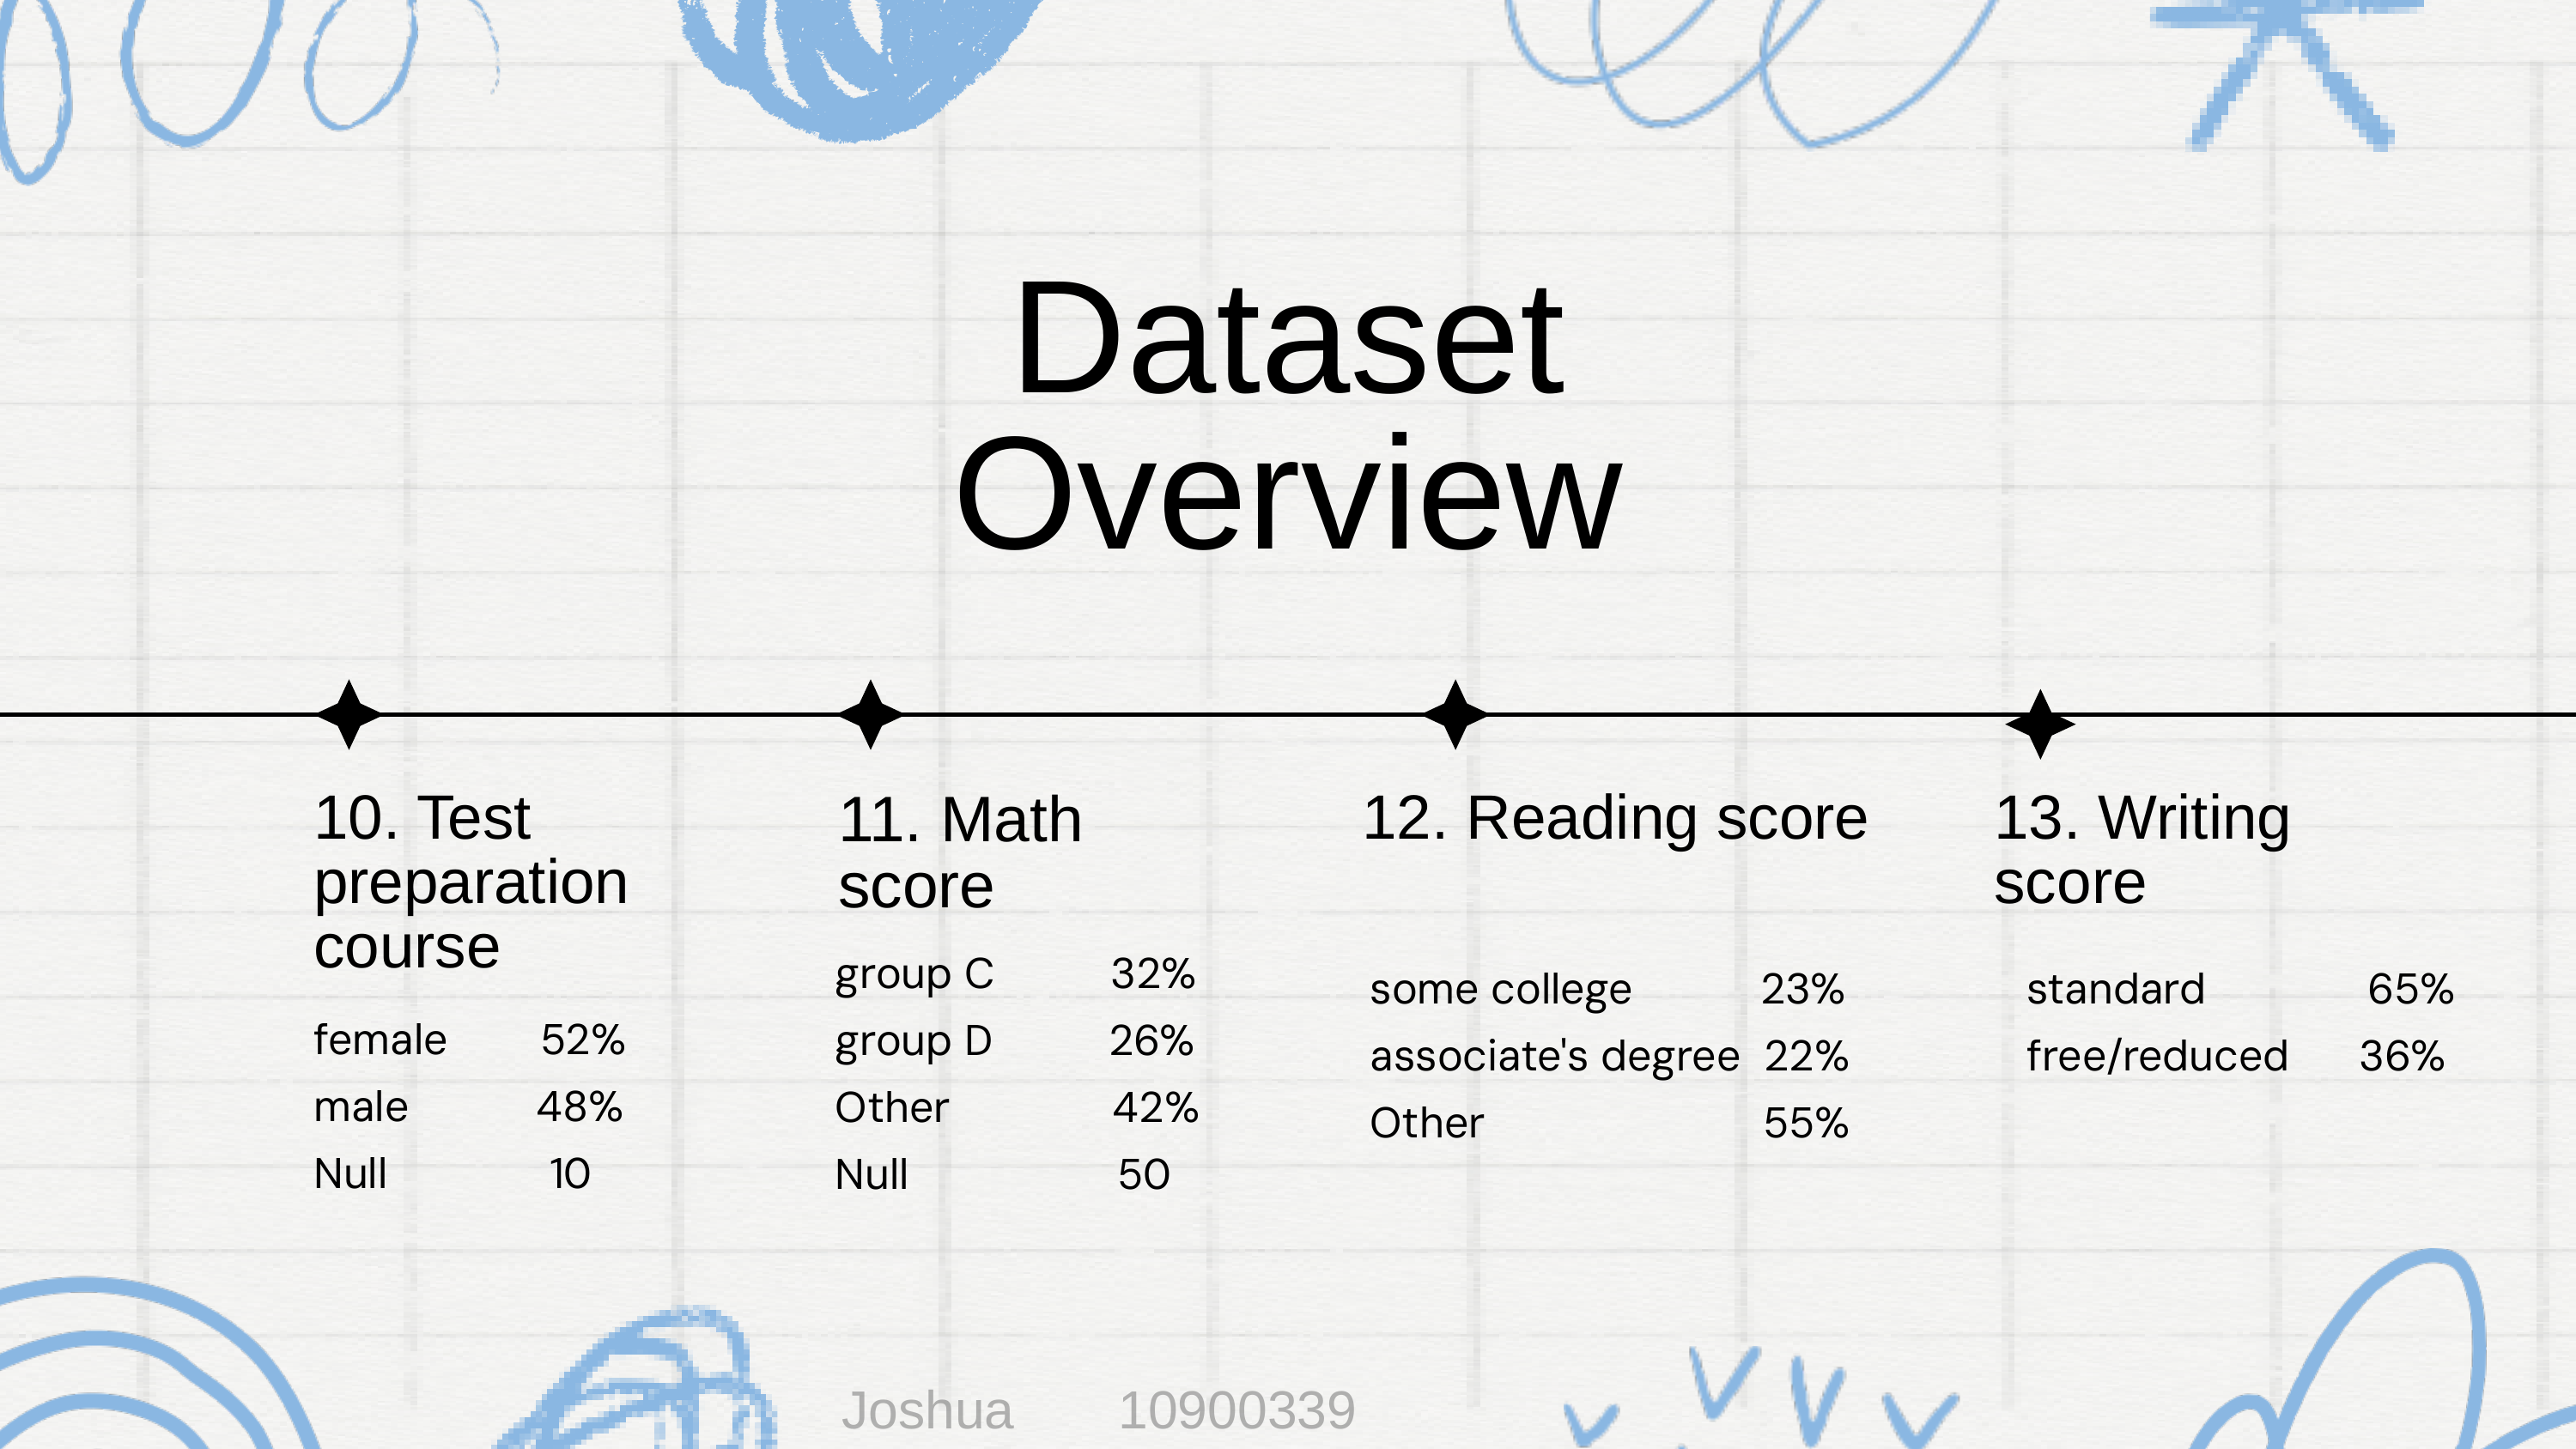

Dataset Overview

10. Test preparation course

12. Reading score

13. Writing score

11. Math
score

group C          32%
group D          26%
Other              42%
Null                  50

some college           23%
associate's degree  22%
Other                        55%

standard              65%
free/reduced      36%

female        52%
male           48%
Null              10

Joshua       10900339